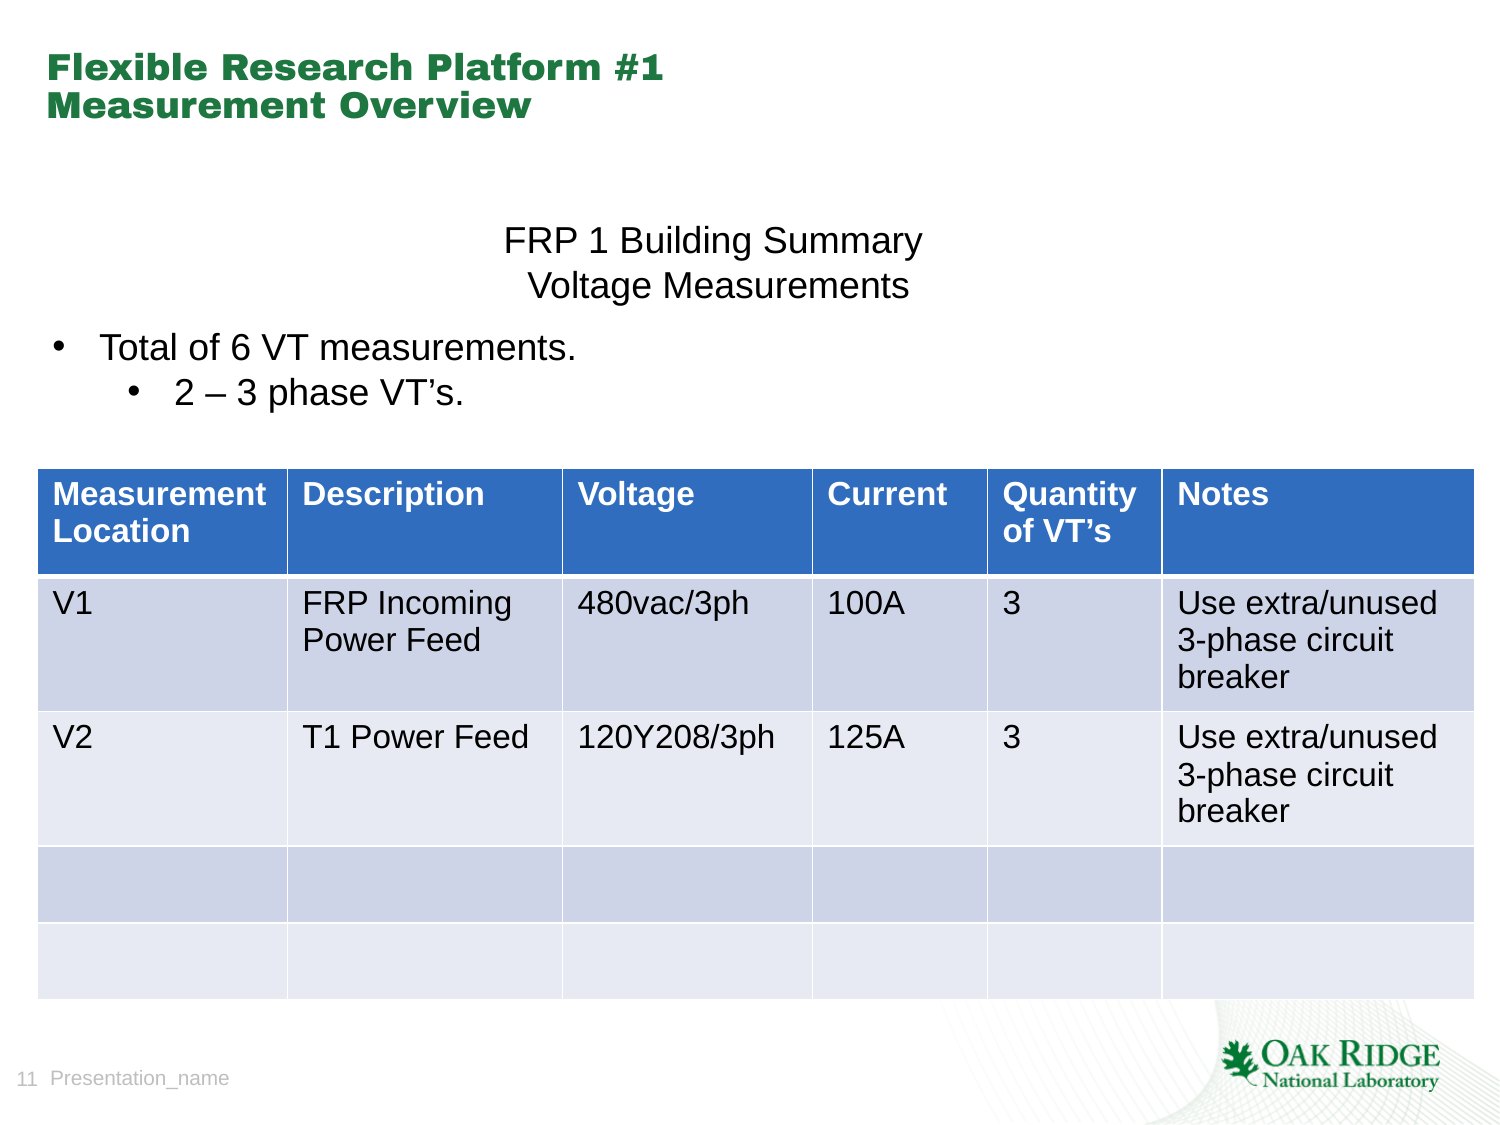

# Flexible Research Platform #1 Measurement Overview
FRP 1 Building Summary
Voltage Measurements
Total of 6 VT measurements.
2 – 3 phase VT’s.
| Measurement Location | Description | Voltage | Current | Quantity of VT’s | Notes |
| --- | --- | --- | --- | --- | --- |
| V1 | FRP Incoming Power Feed | 480vac/3ph | 100A | 3 | Use extra/unused 3-phase circuit breaker |
| V2 | T1 Power Feed | 120Y208/3ph | 125A | 3 | Use extra/unused 3-phase circuit breaker |
|  |  |  |  |  |  |
|  |  |  |  |  |  |